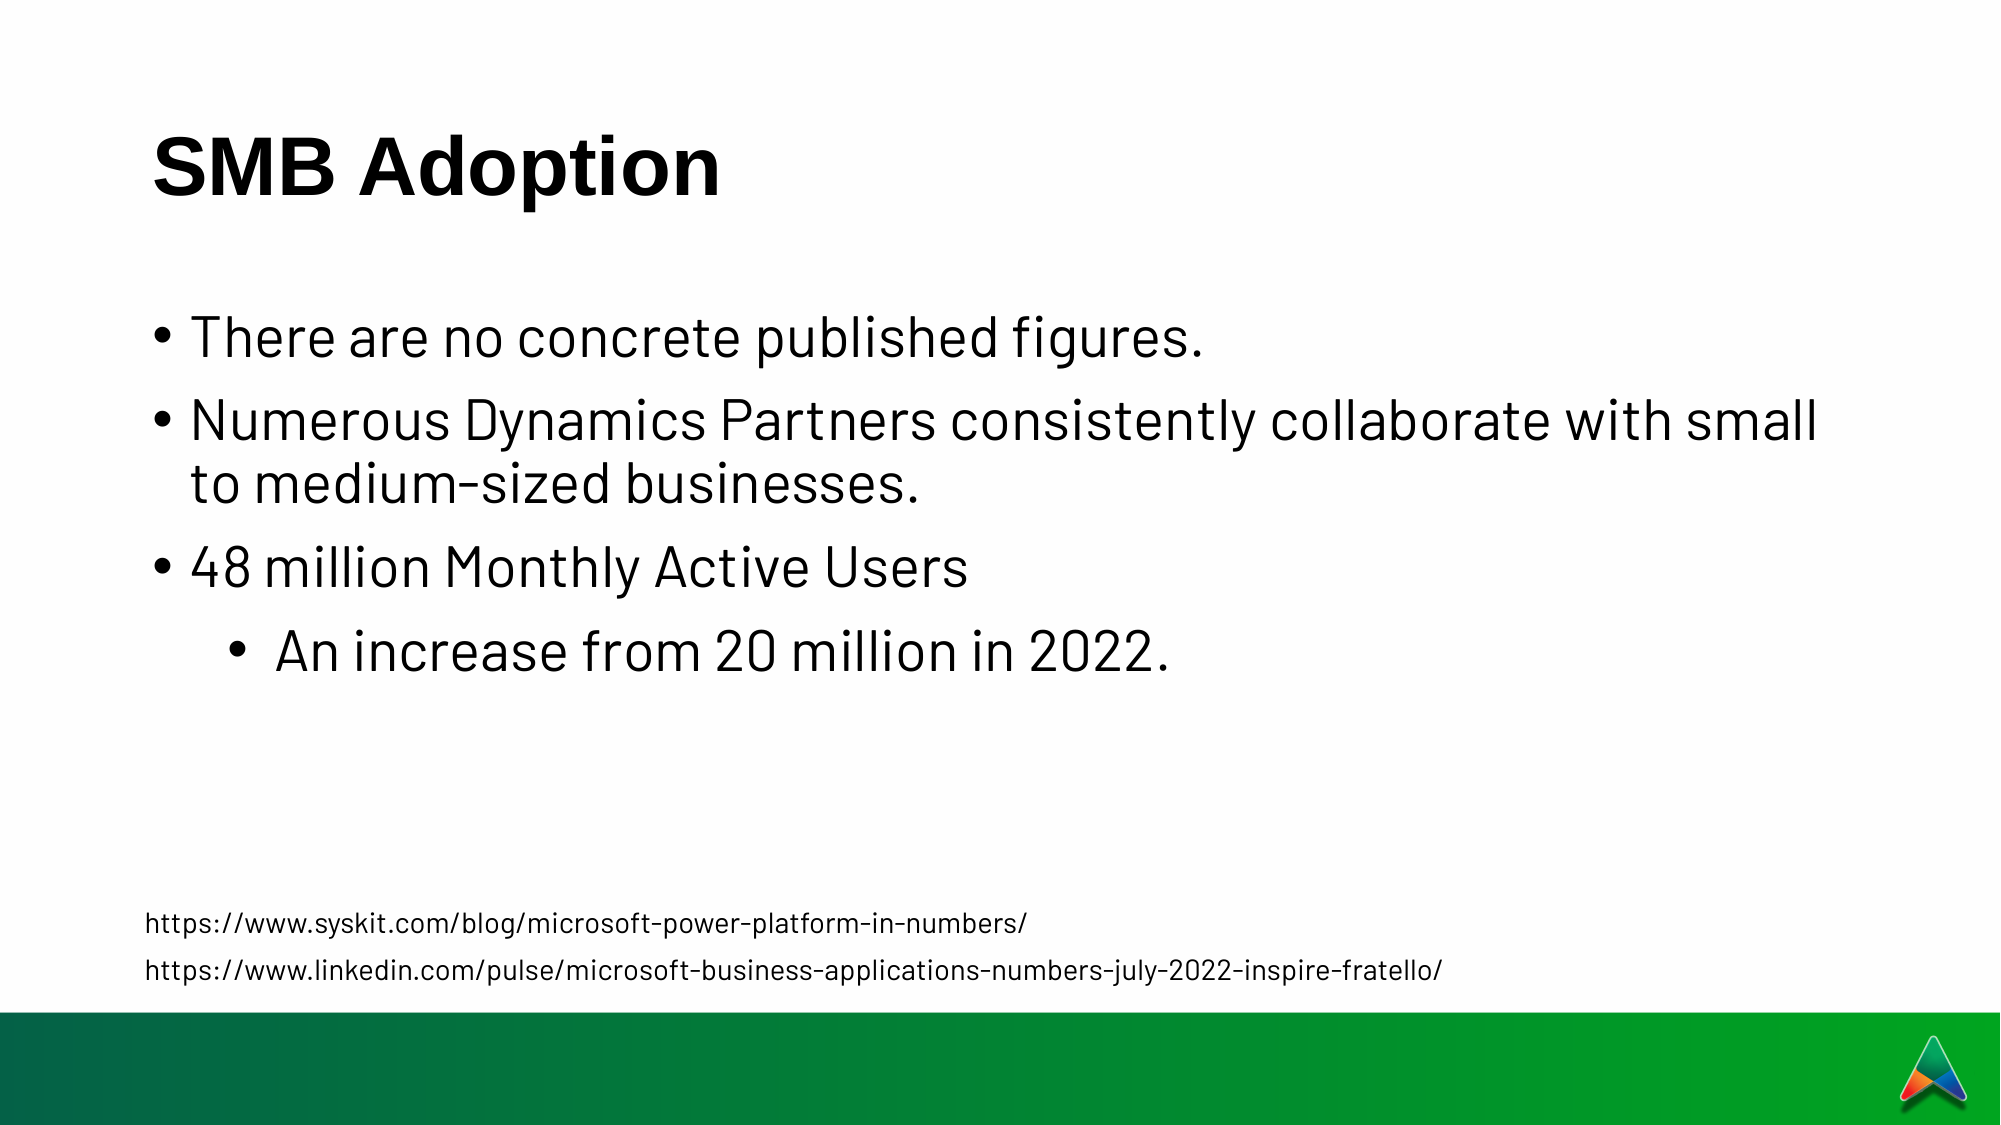

# SMB Adoption
There are no concrete published figures.
Numerous Dynamics Partners consistently collaborate with small to medium-sized businesses.
48 million Monthly Active Users
An increase from 20 million in 2022.
https://www.syskit.com/blog/microsoft-power-platform-in-numbers/
https://www.linkedin.com/pulse/microsoft-business-applications-numbers-july-2022-inspire-fratello/